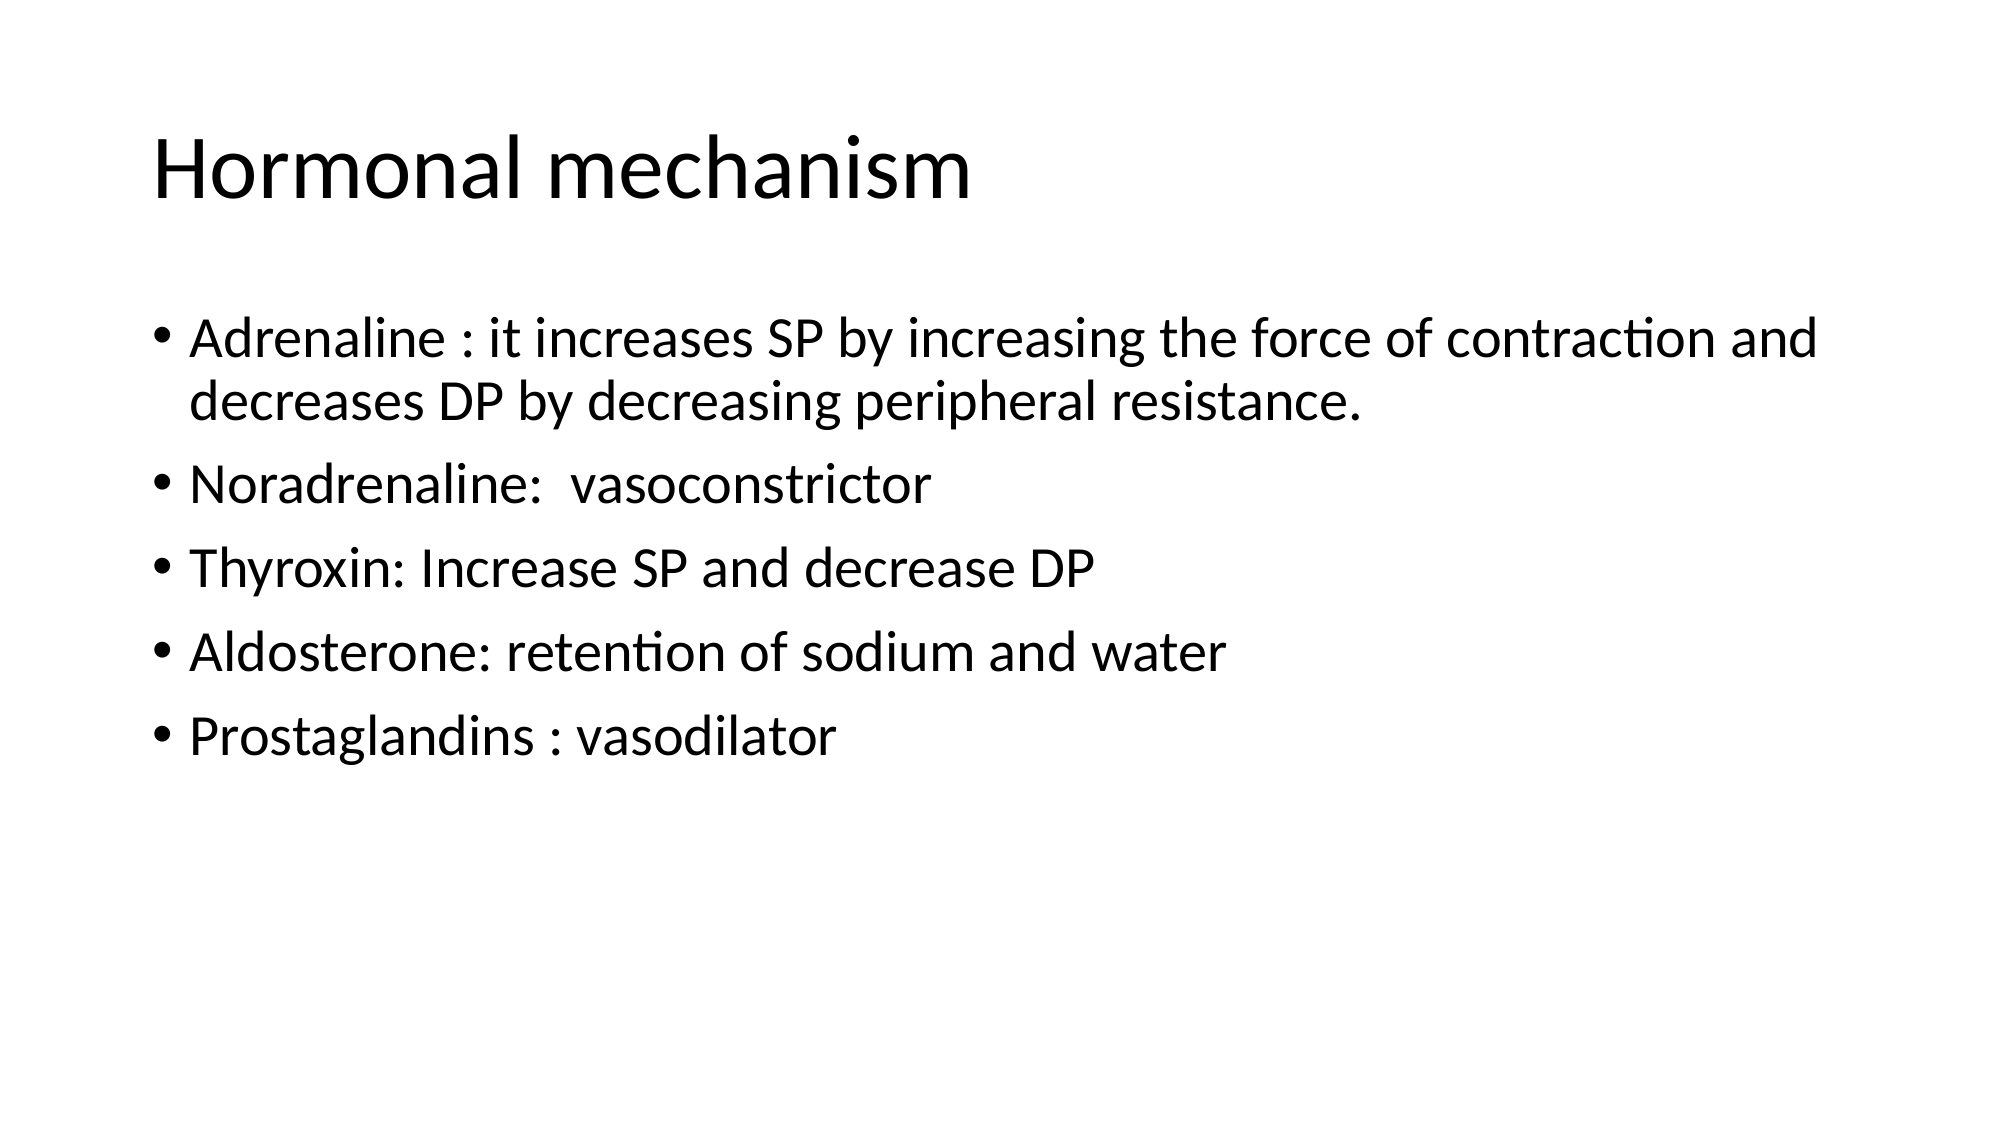

# Hormonal mechanism
Adrenaline : it increases SP by increasing the force of contraction and decreases DP by decreasing peripheral resistance.
Noradrenaline:  vasoconstrictor
Thyroxin: Increase SP and decrease DP
Aldosterone: retention of sodium and water
Prostaglandins : vasodilator